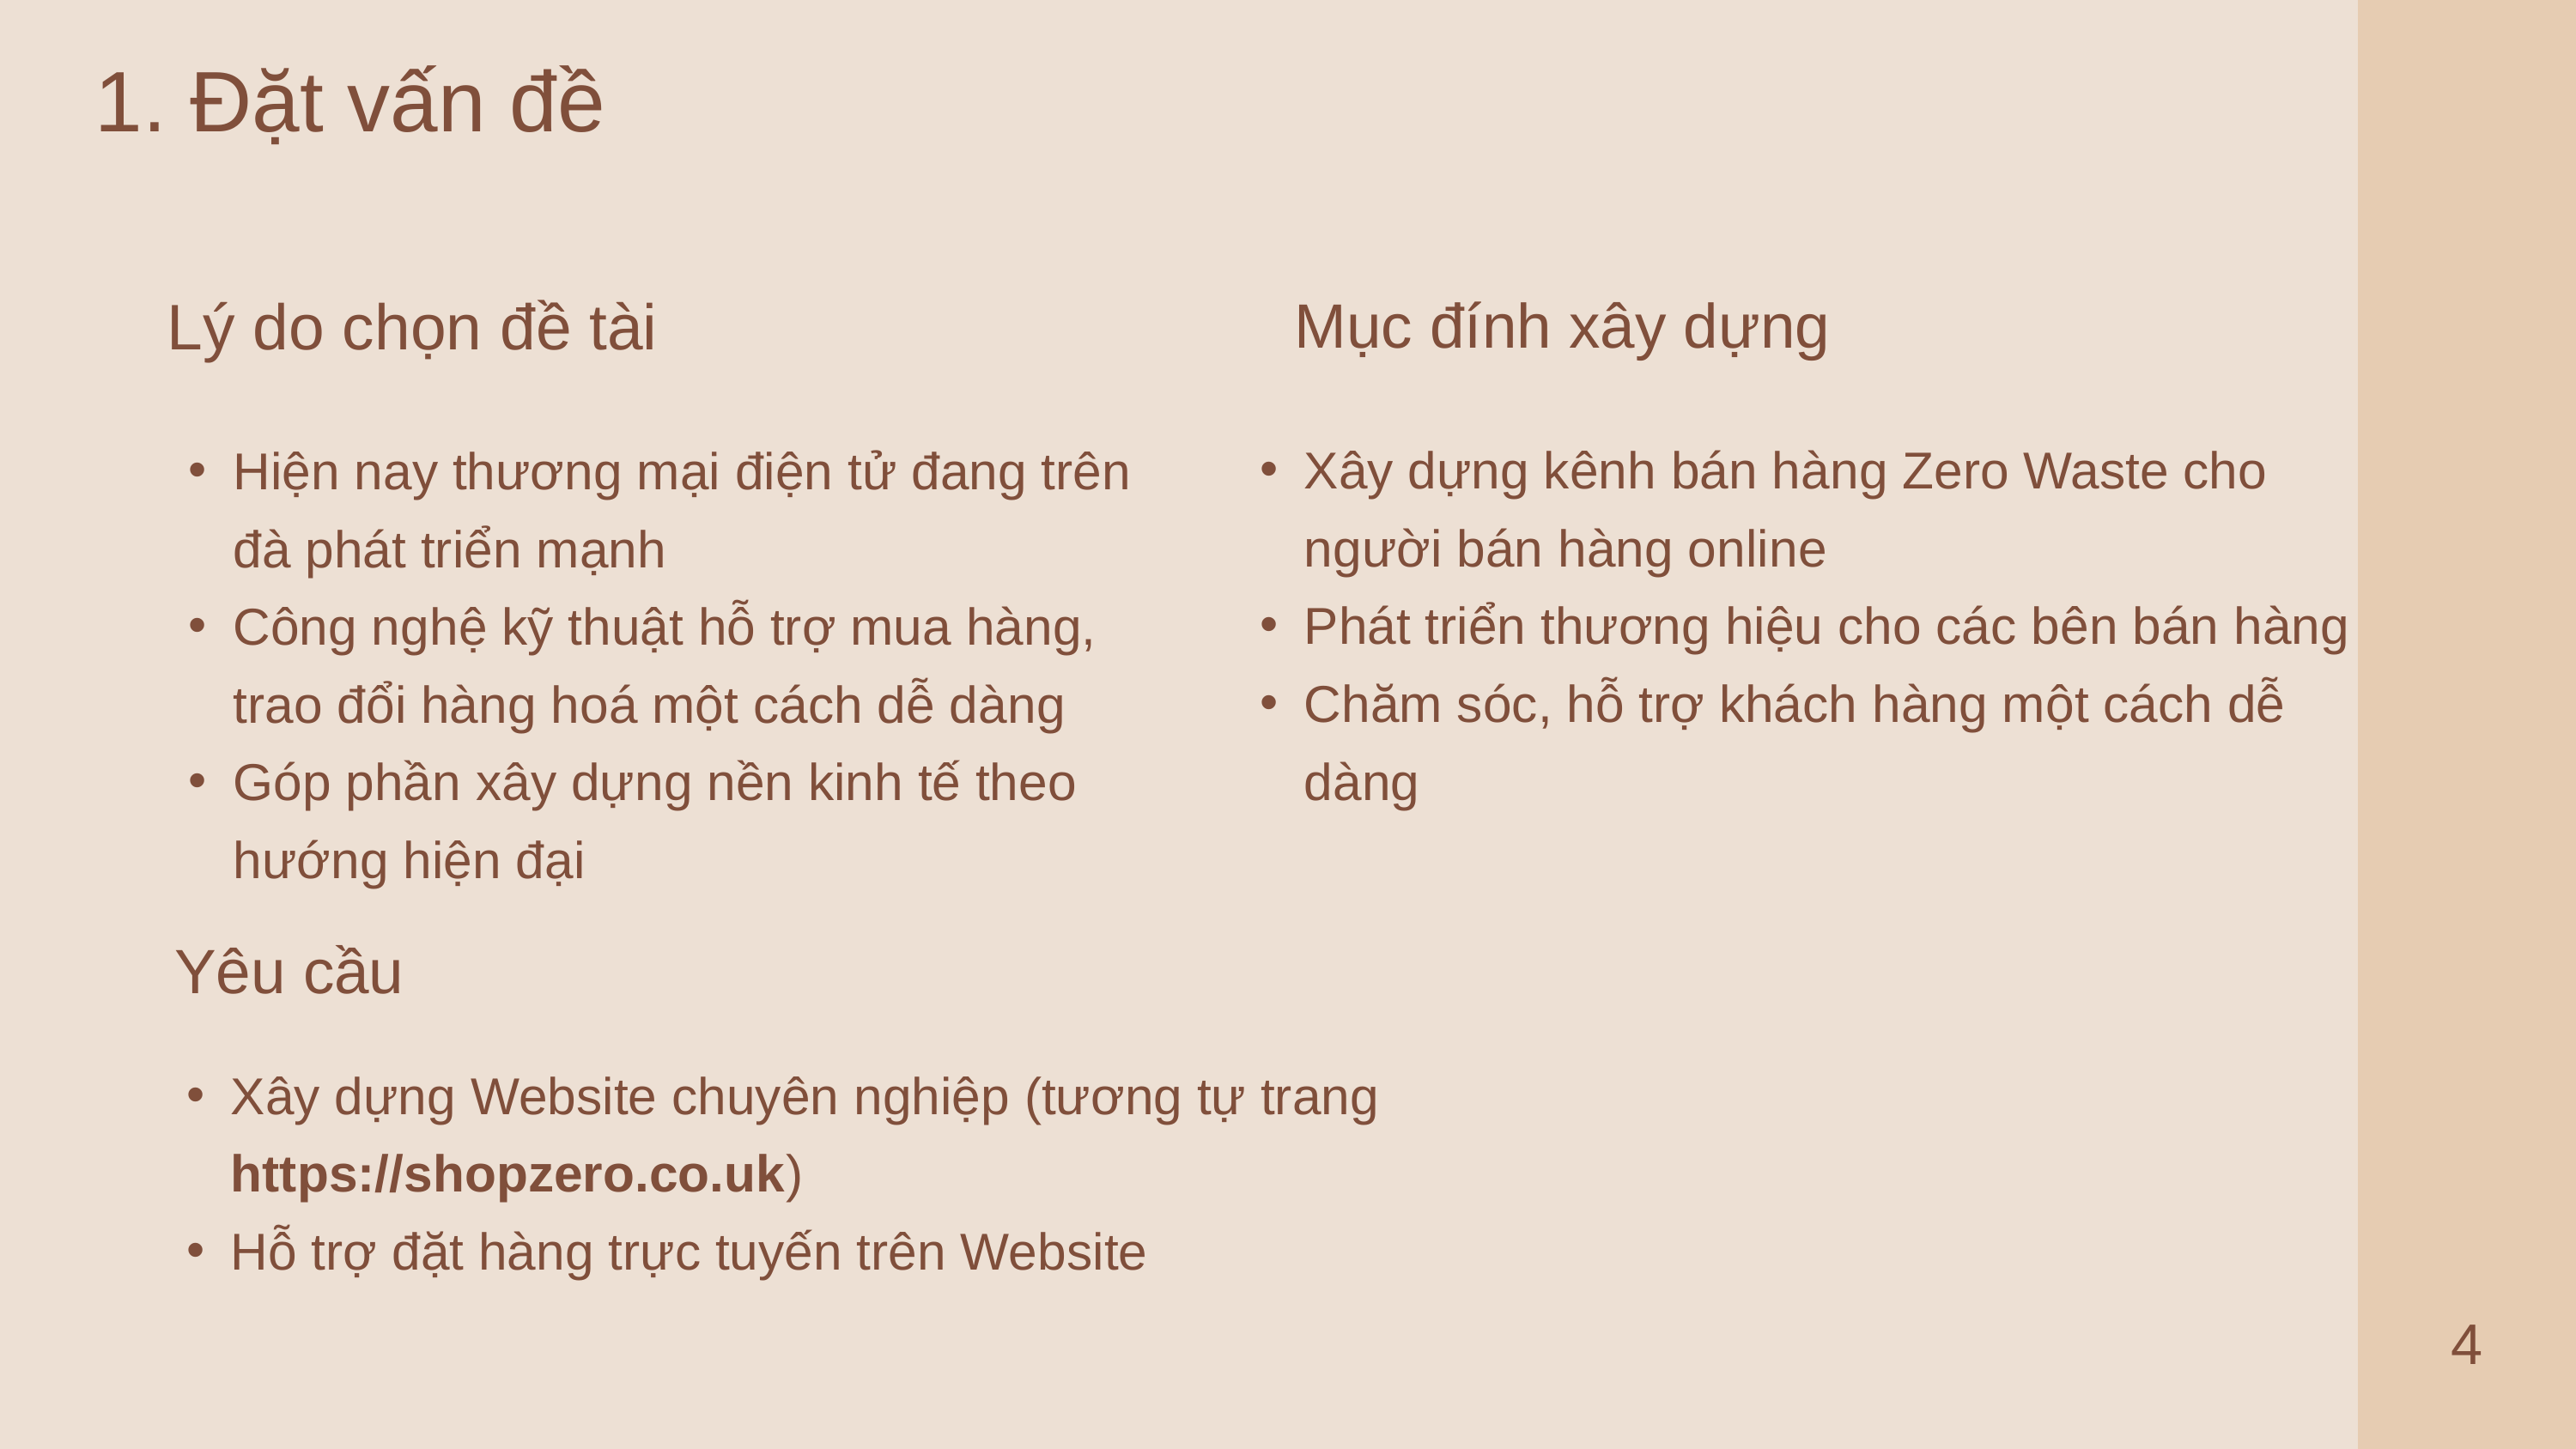

1. Đặt vấn đề
Lý do chọn đề tài
Mục đính xây dựng
Xây dựng kênh bán hàng Zero Waste cho người bán hàng online
Phát triển thương hiệu cho các bên bán hàng
Chăm sóc, hỗ trợ khách hàng một cách dễ dàng
Hiện nay thương mại điện tử đang trên đà phát triển mạnh
Công nghệ kỹ thuật hỗ trợ mua hàng, trao đổi hàng hoá một cách dễ dàng
Góp phần xây dựng nền kinh tế theo hướng hiện đại
Yêu cầu
Xây dựng Website chuyên nghiệp (tương tự trang https://shopzero.co.uk)
Hỗ trợ đặt hàng trực tuyến trên Website

4